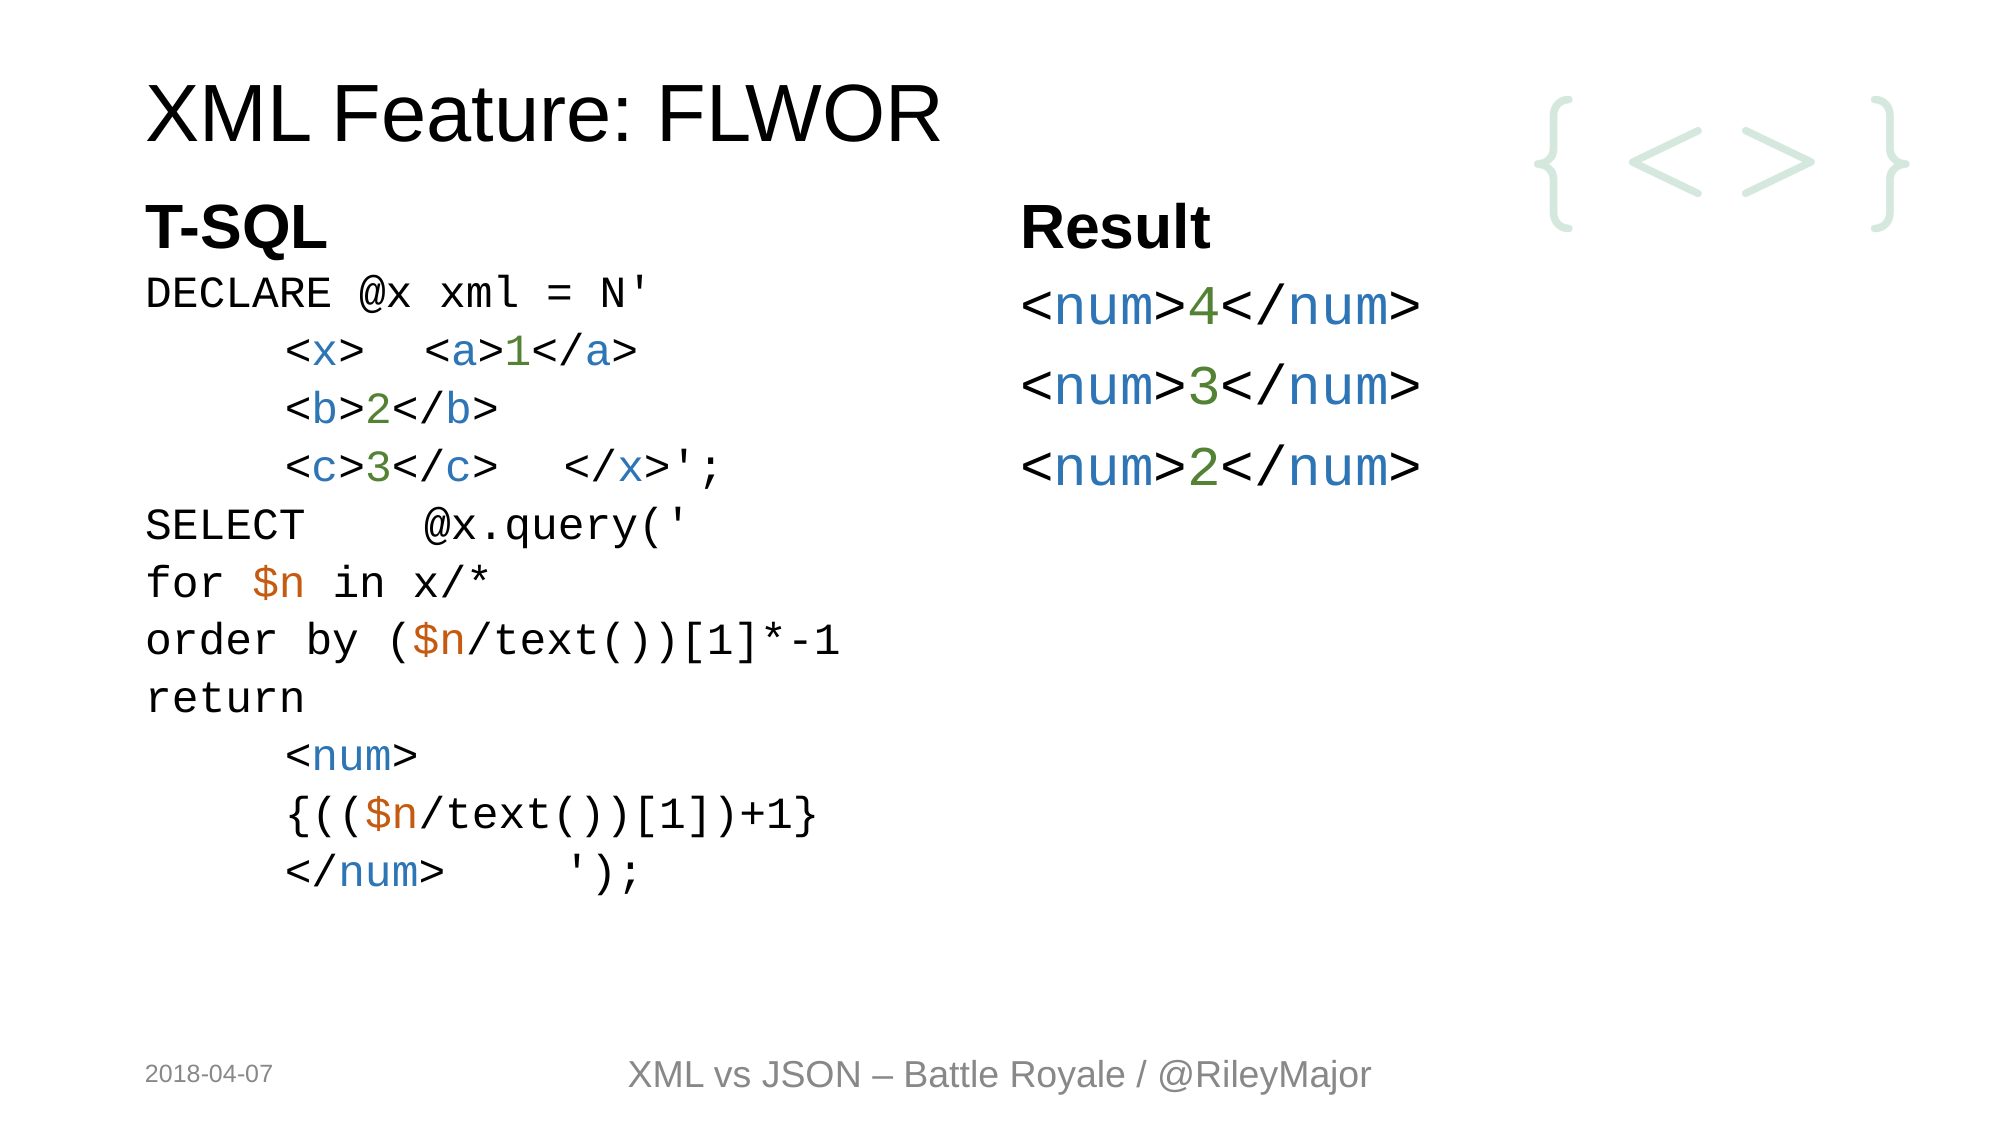

# XML Feature: FLWOR
T-SQL
Result
DECLARE @x xml = N'
	<x>	<a>1</a>
			<b>2</b>
			<c>3</c>	</x>';
SELECT	@x.query('
for $n in x/*
order by ($n/text())[1]*-1
return
	<num>
		{(($n/text())[1])+1}
	</num>		');
<num>4</num>
<num>3</num>
<num>2</num>
52